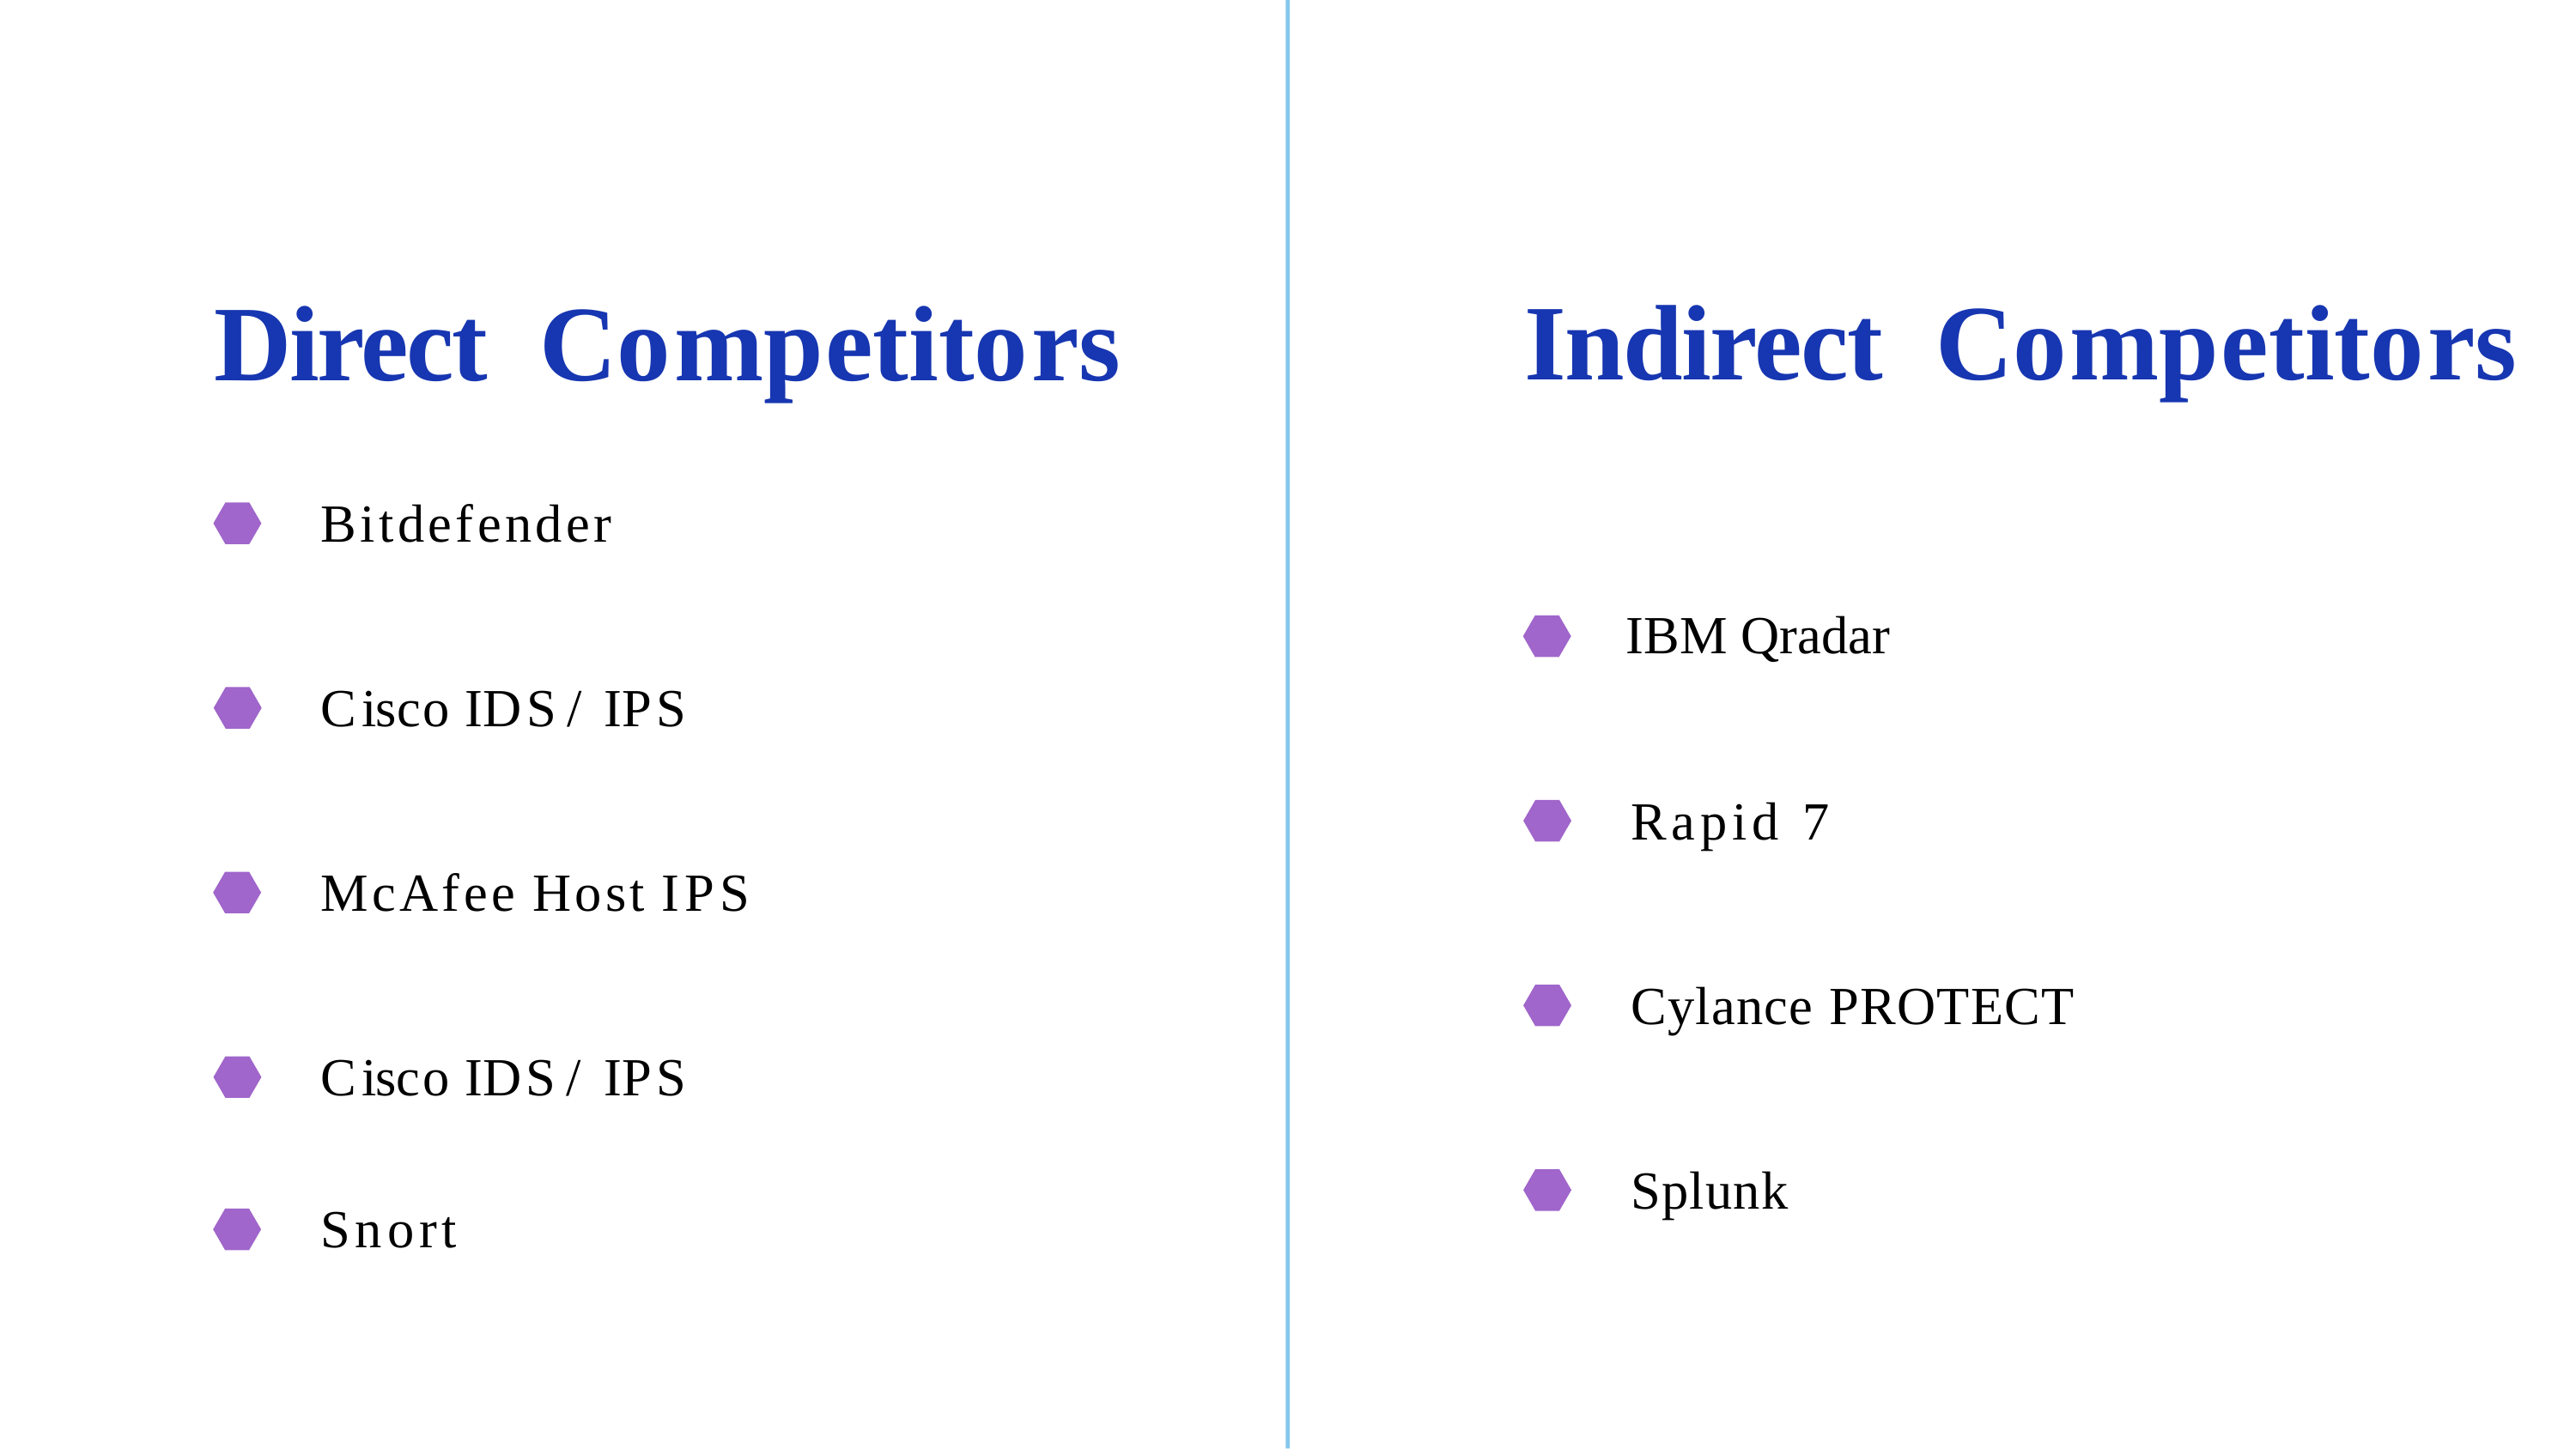

# Direct  Competitors
Indirect  Competitors
Bitdefender

Cisco IDS/   IPS

IBM Qradar

Rapid 7

Cylance PROTECT

McAfee Host IPS

Cisco IDS/   IPS

Splunk

Snort